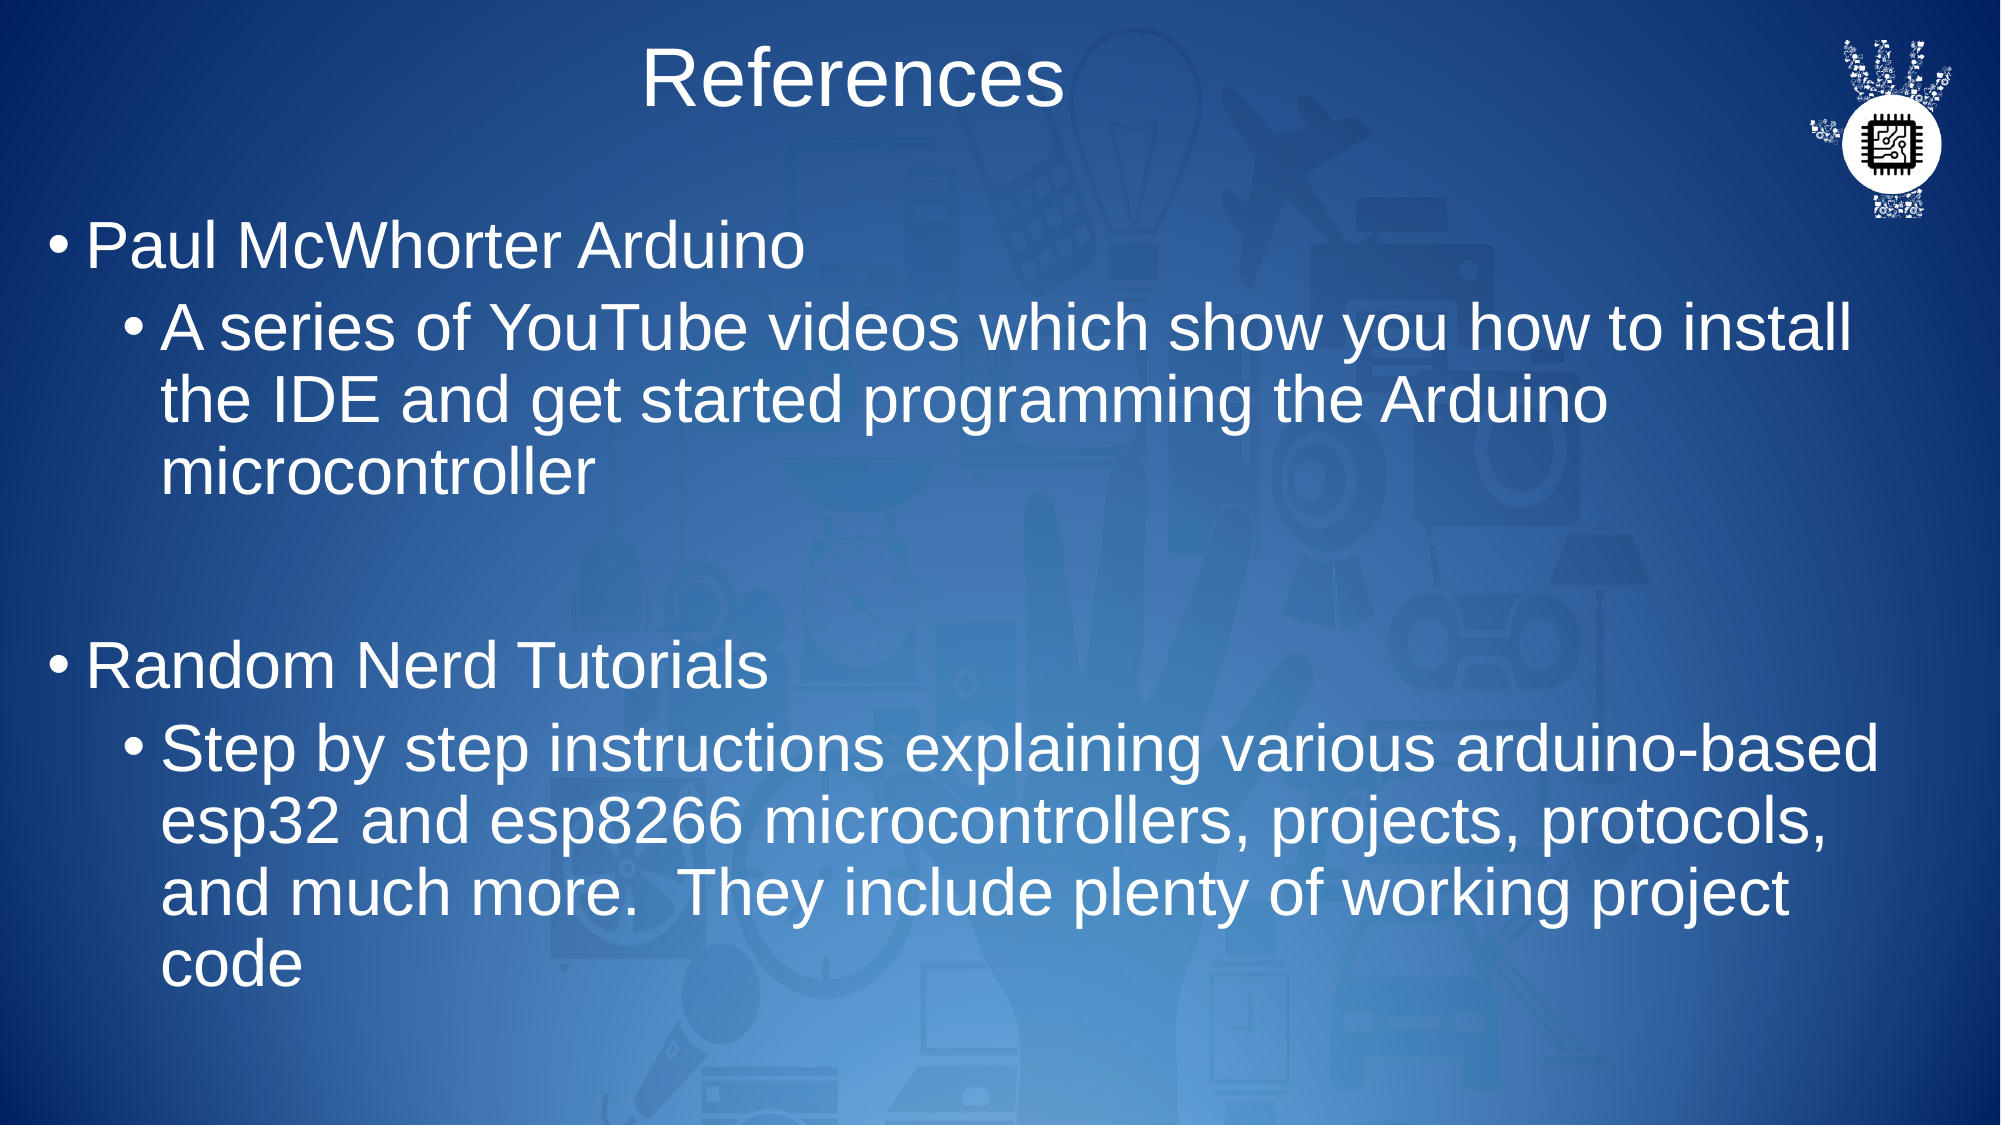

# References
Paul McWhorter Arduino
A series of YouTube videos which show you how to install the IDE and get started programming the Arduino microcontroller

Random Nerd Tutorials
Step by step instructions explaining various arduino-based esp32 and esp8266 microcontrollers, projects, protocols, and much more.  They include plenty of working project code